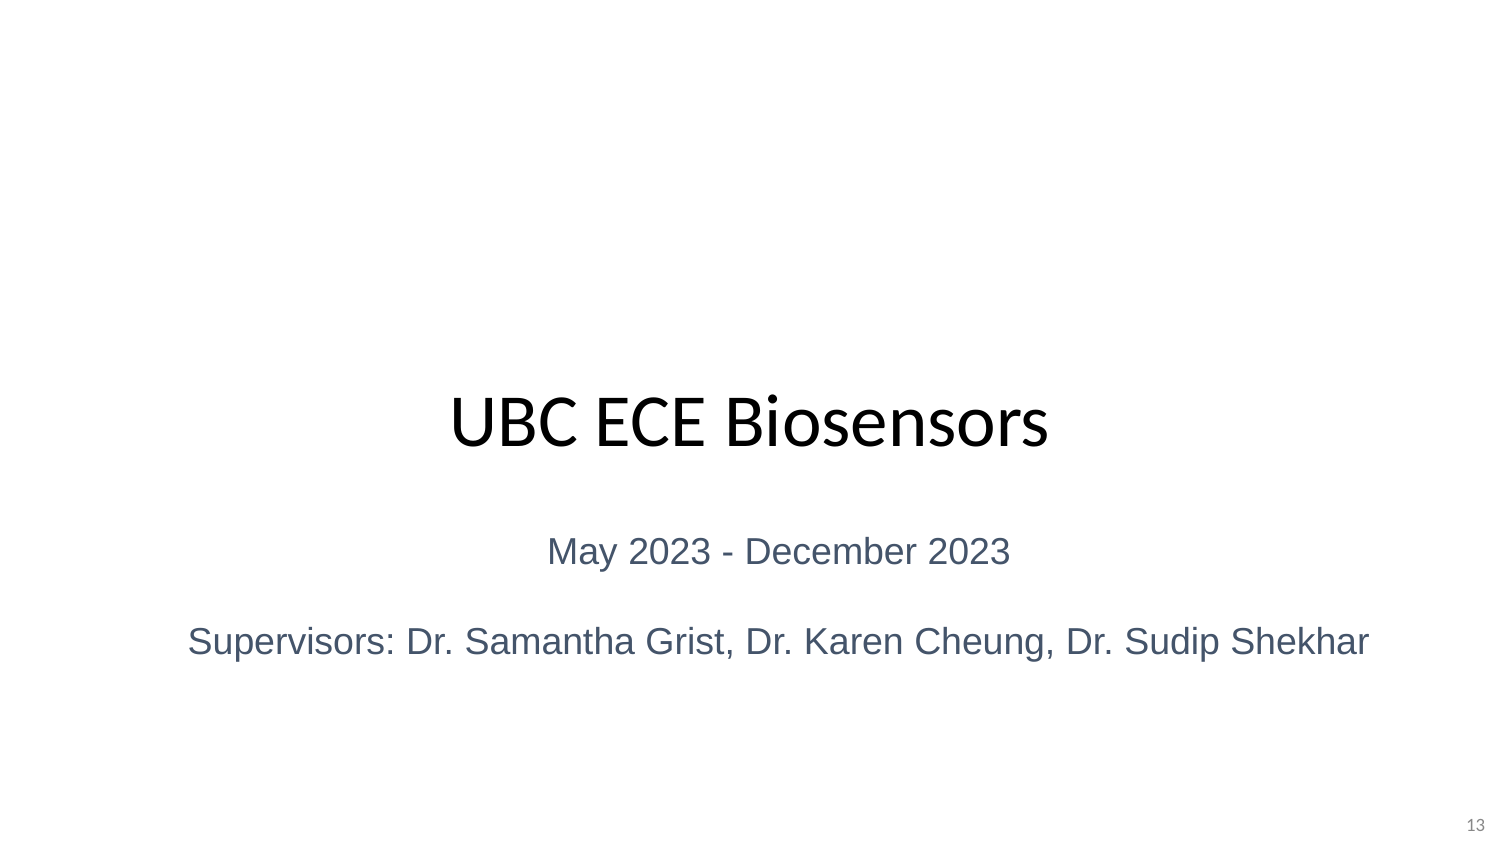

# UBC ECE Biosensors
May 2023 - December 2023

Supervisors: Dr. Samantha Grist, Dr. Karen Cheung, Dr. Sudip Shekhar
13